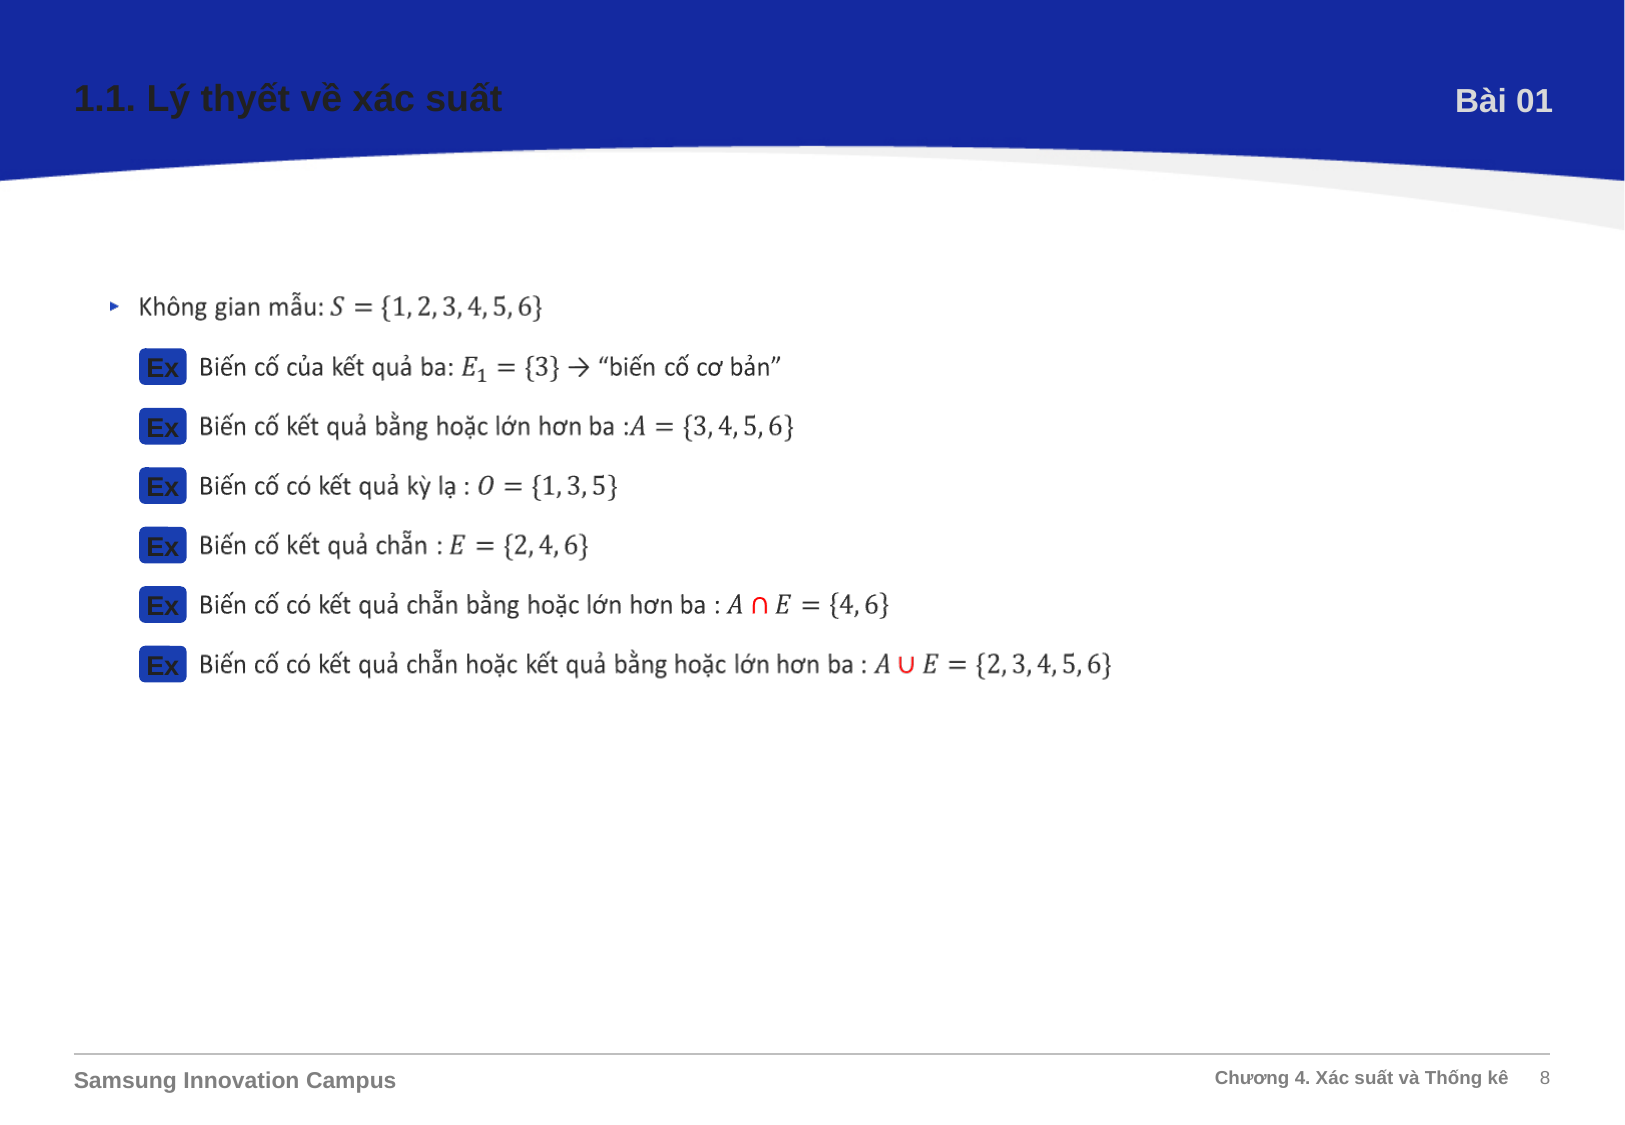

1.1. Lý thyết về xác suất
Bài 01
Các biến cố khi gieo xúc xắc

Ex

Ex

Ex

Ex

Ex

Ex